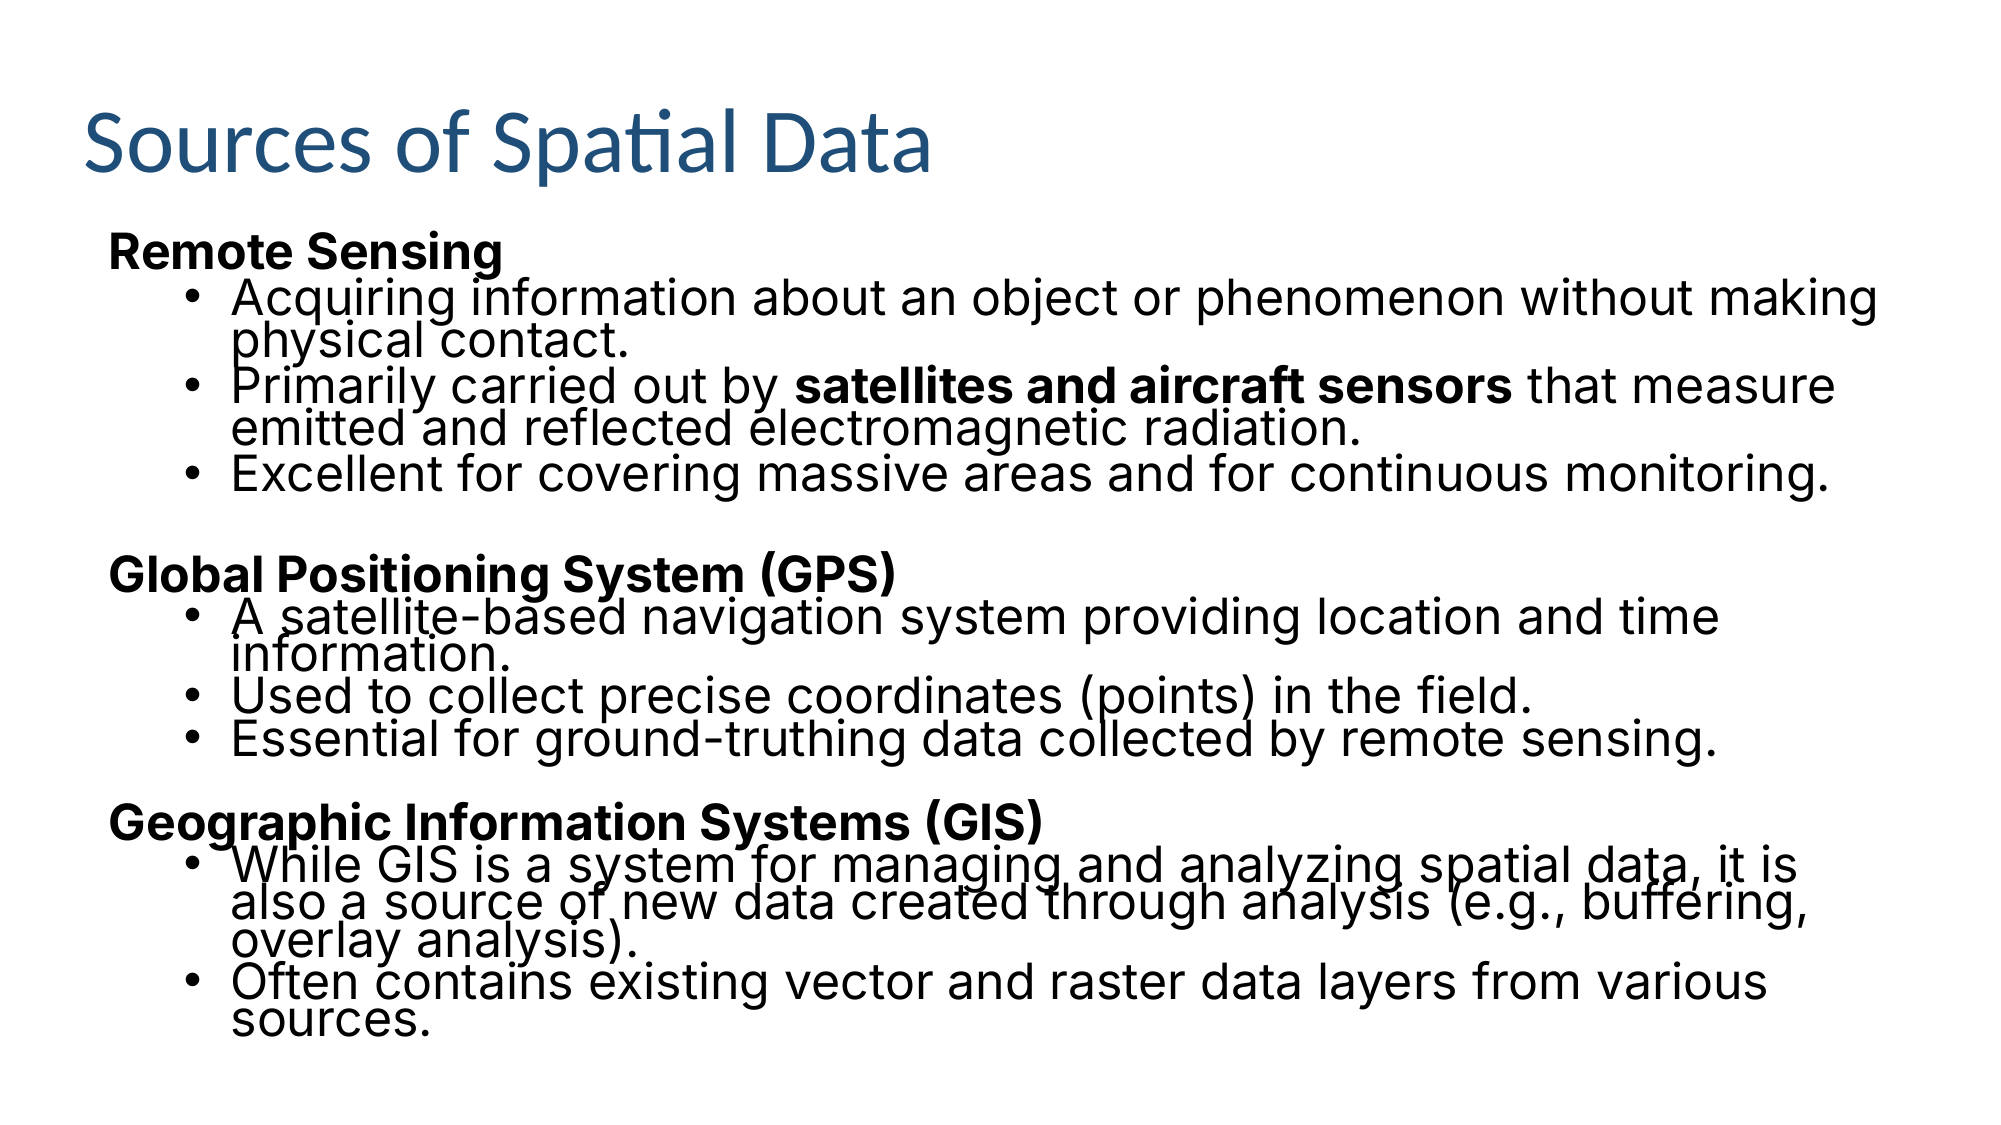

# Sources of Spatial Data
Remote Sensing
Acquiring information about an object or phenomenon without making physical contact.
Primarily carried out by satellites and aircraft sensors that measure emitted and reflected electromagnetic radiation.
Excellent for covering massive areas and for continuous monitoring.

Global Positioning System (GPS)
A satellite-based navigation system providing location and time information.
Used to collect precise coordinates (points) in the field.
Essential for ground-truthing data collected by remote sensing.
Geographic Information Systems (GIS)
While GIS is a system for managing and analyzing spatial data, it is also a source of new data created through analysis (e.g., buffering, overlay analysis).
Often contains existing vector and raster data layers from various sources.